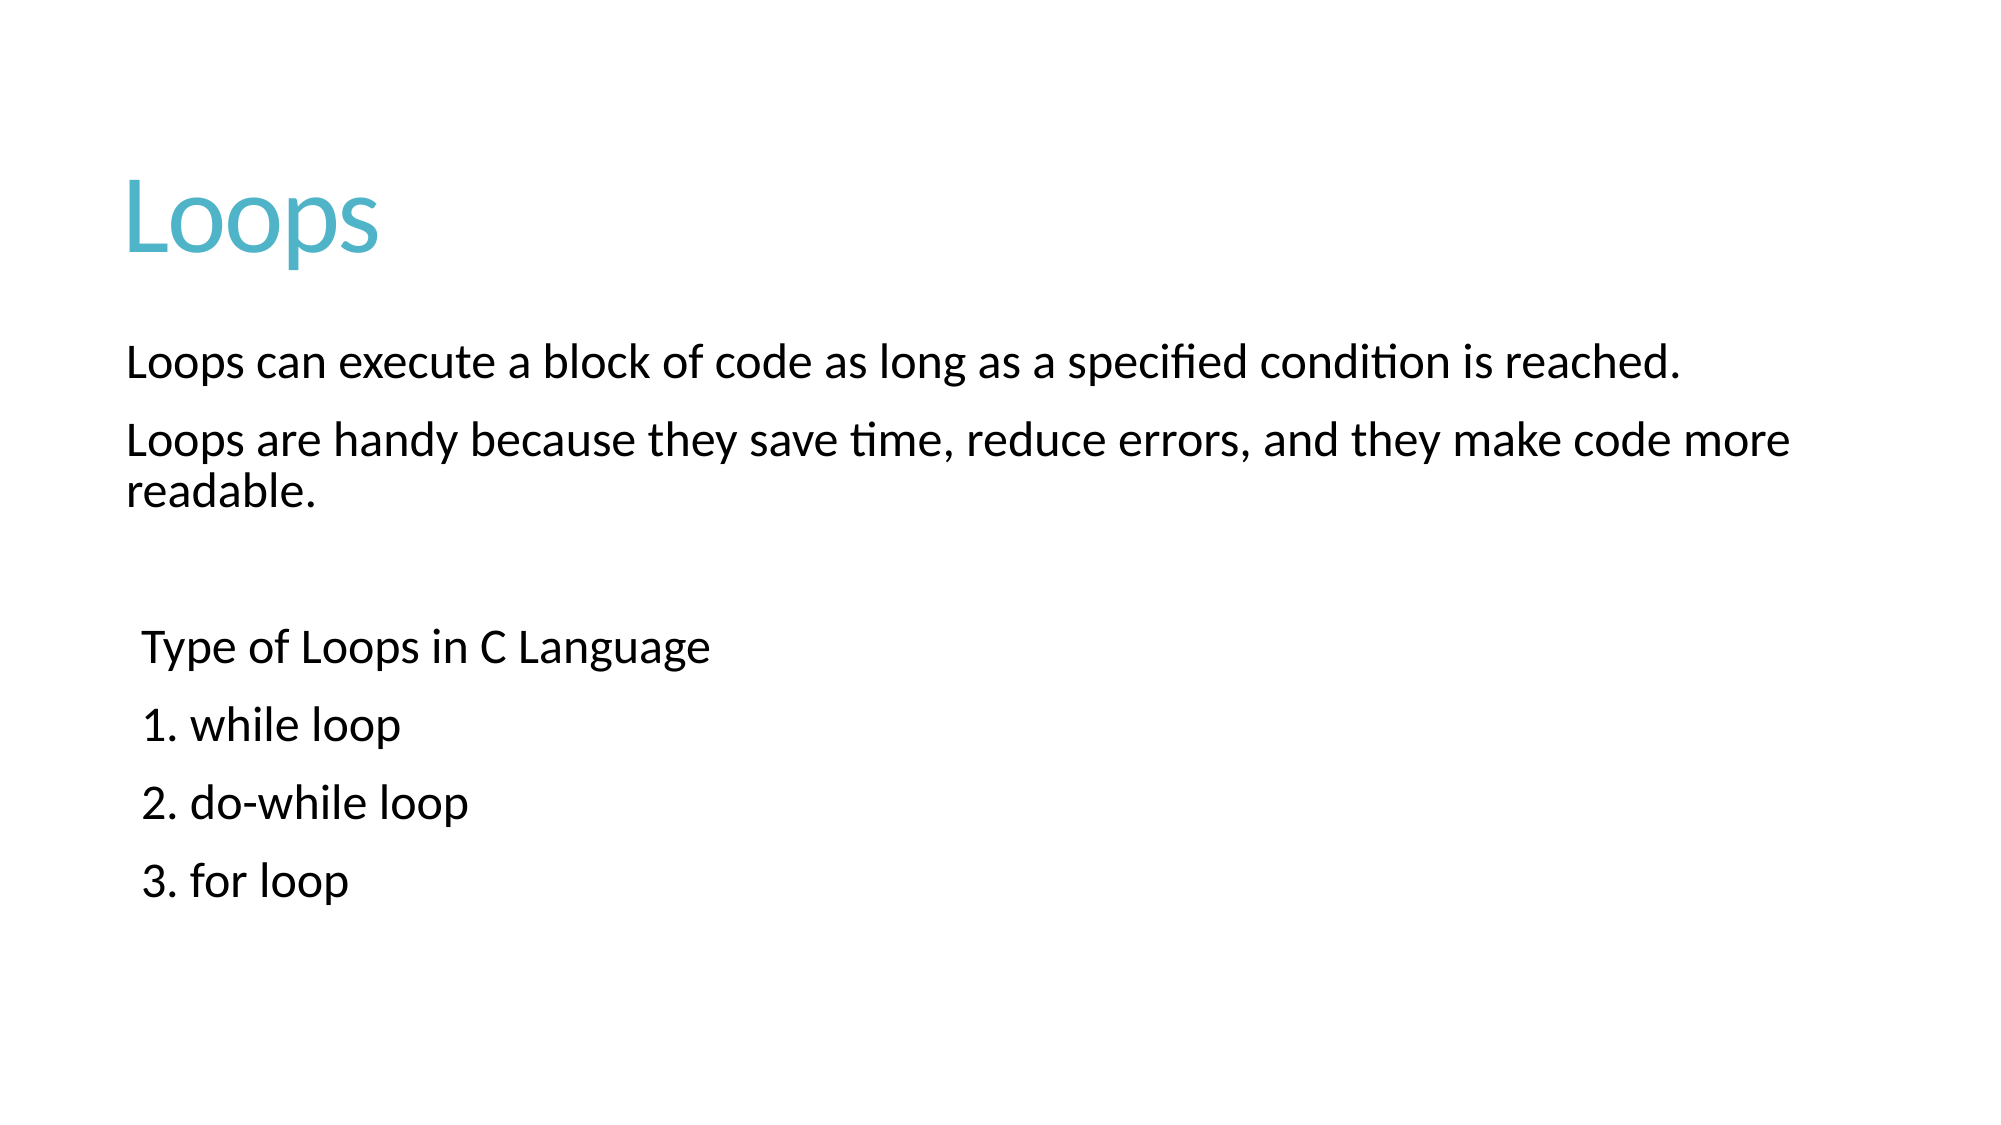

# Loops
Loops can execute a block of code as long as a specified condition is reached.
Loops are handy because they save time, reduce errors, and they make code more readable.

Type of Loops in C Language
1. while loop
2. do-while loop
3. for loop